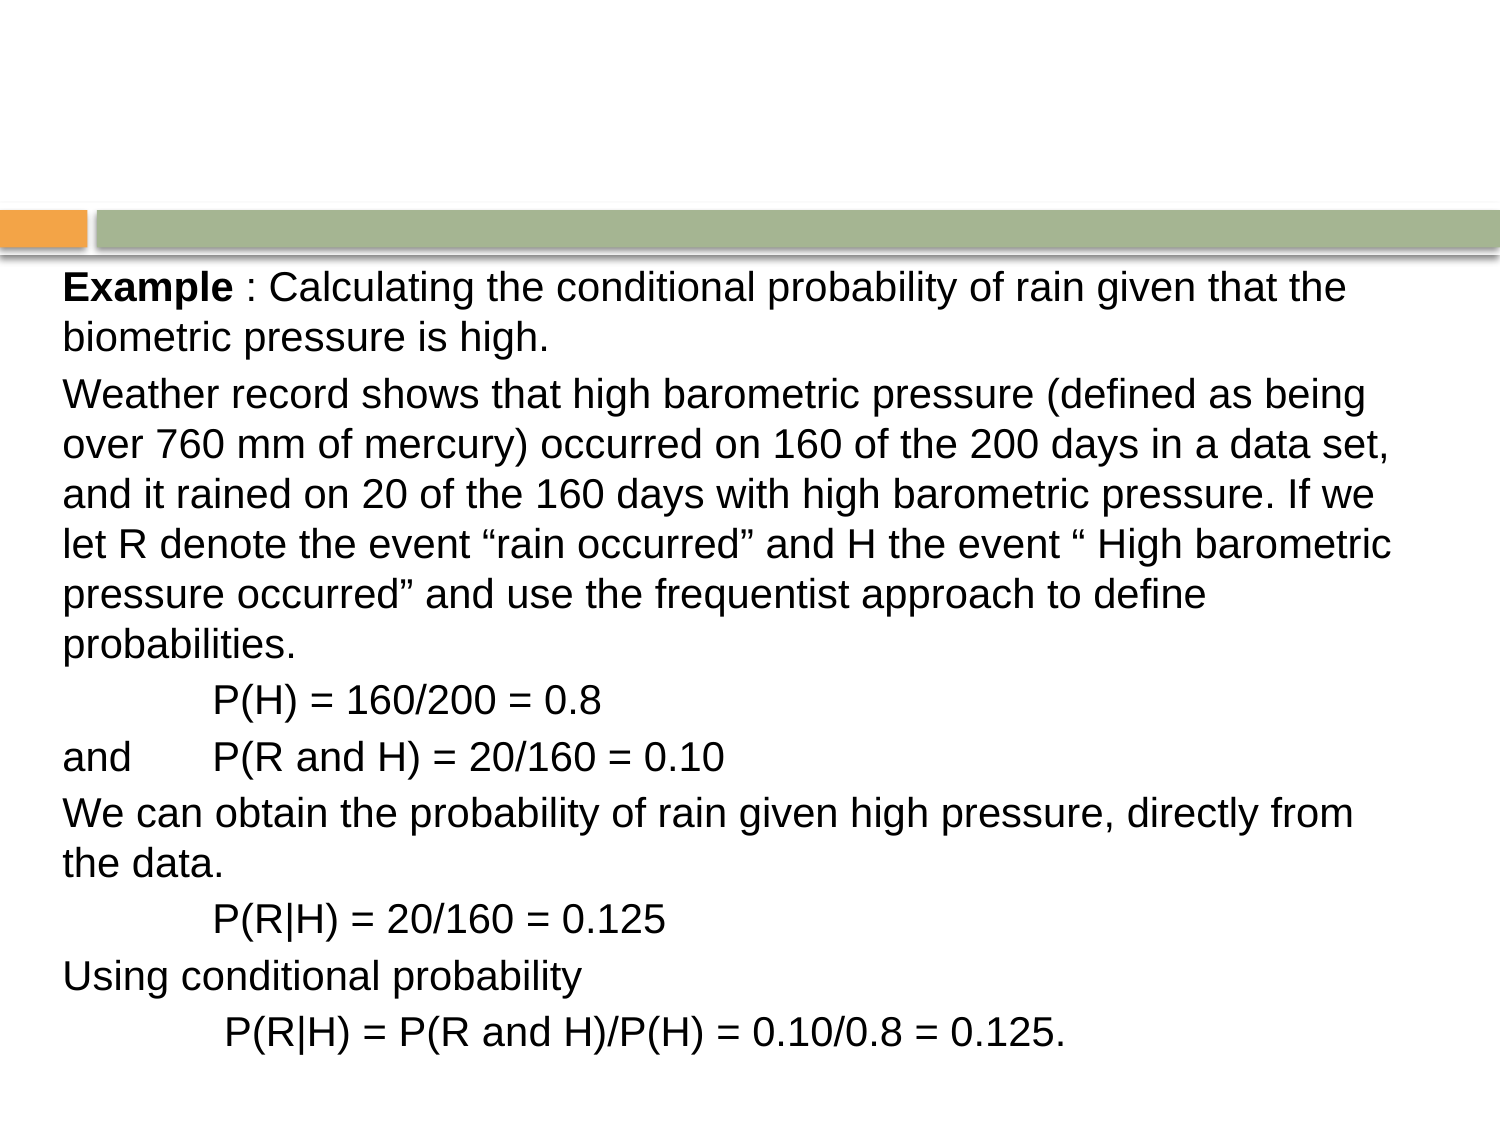

Example : Calculating the conditional probability of rain given that the biometric pressure is high.
Weather record shows that high barometric pressure (defined as being over 760 mm of mercury) occurred on 160 of the 200 days in a data set, and it rained on 20 of the 160 days with high barometric pressure. If we let R denote the event “rain occurred” and H the event “ High barometric pressure occurred” and use the frequentist approach to define probabilities.
	P(H) = 160/200 = 0.8
and	P(R and H) = 20/160 = 0.10
We can obtain the probability of rain given high pressure, directly from the data.
	P(R|H) = 20/160 = 0.125
Using conditional probability
	 P(R|H) = P(R and H)/P(H) = 0.10/0.8 = 0.125.